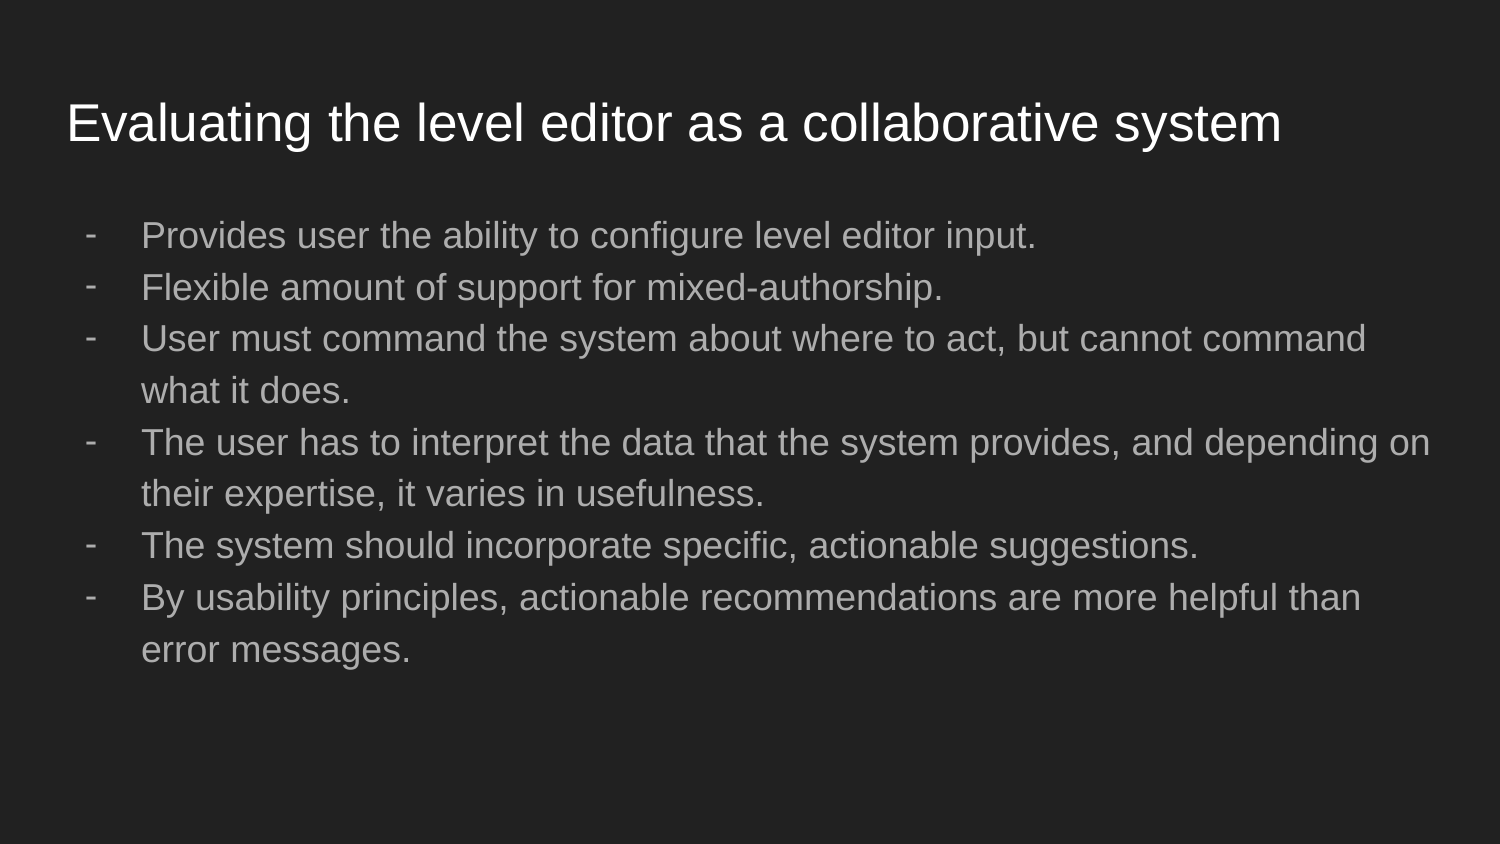

# Evaluating the level editor as a collaborative system
Provides user the ability to configure level editor input.
Flexible amount of support for mixed-authorship.
User must command the system about where to act, but cannot command what it does.
The user has to interpret the data that the system provides, and depending on their expertise, it varies in usefulness.
The system should incorporate specific, actionable suggestions.
By usability principles, actionable recommendations are more helpful than error messages.